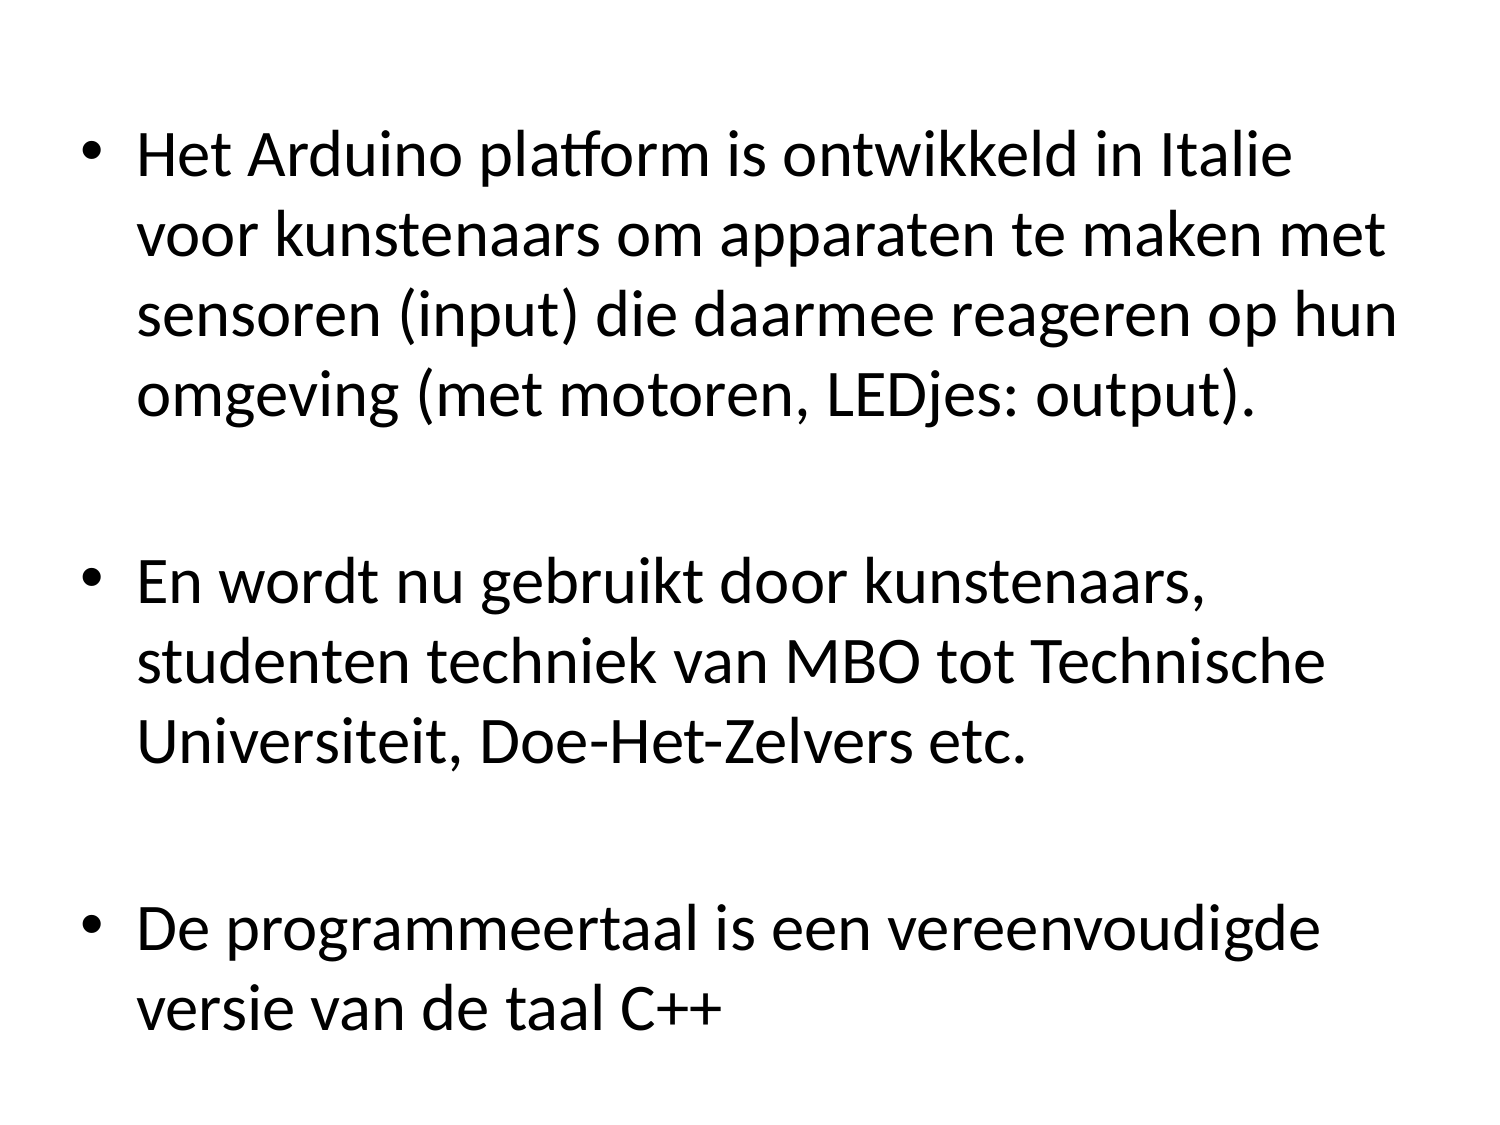

Het Arduino platform is ontwikkeld in Italie voor kunstenaars om apparaten te maken met sensoren (input) die daarmee reageren op hun omgeving (met motoren, LEDjes: output).

En wordt nu gebruikt door kunstenaars, studenten techniek van MBO tot Technische Universiteit, Doe-Het-Zelvers etc.

De programmeertaal is een vereenvoudigde versie van de taal C++